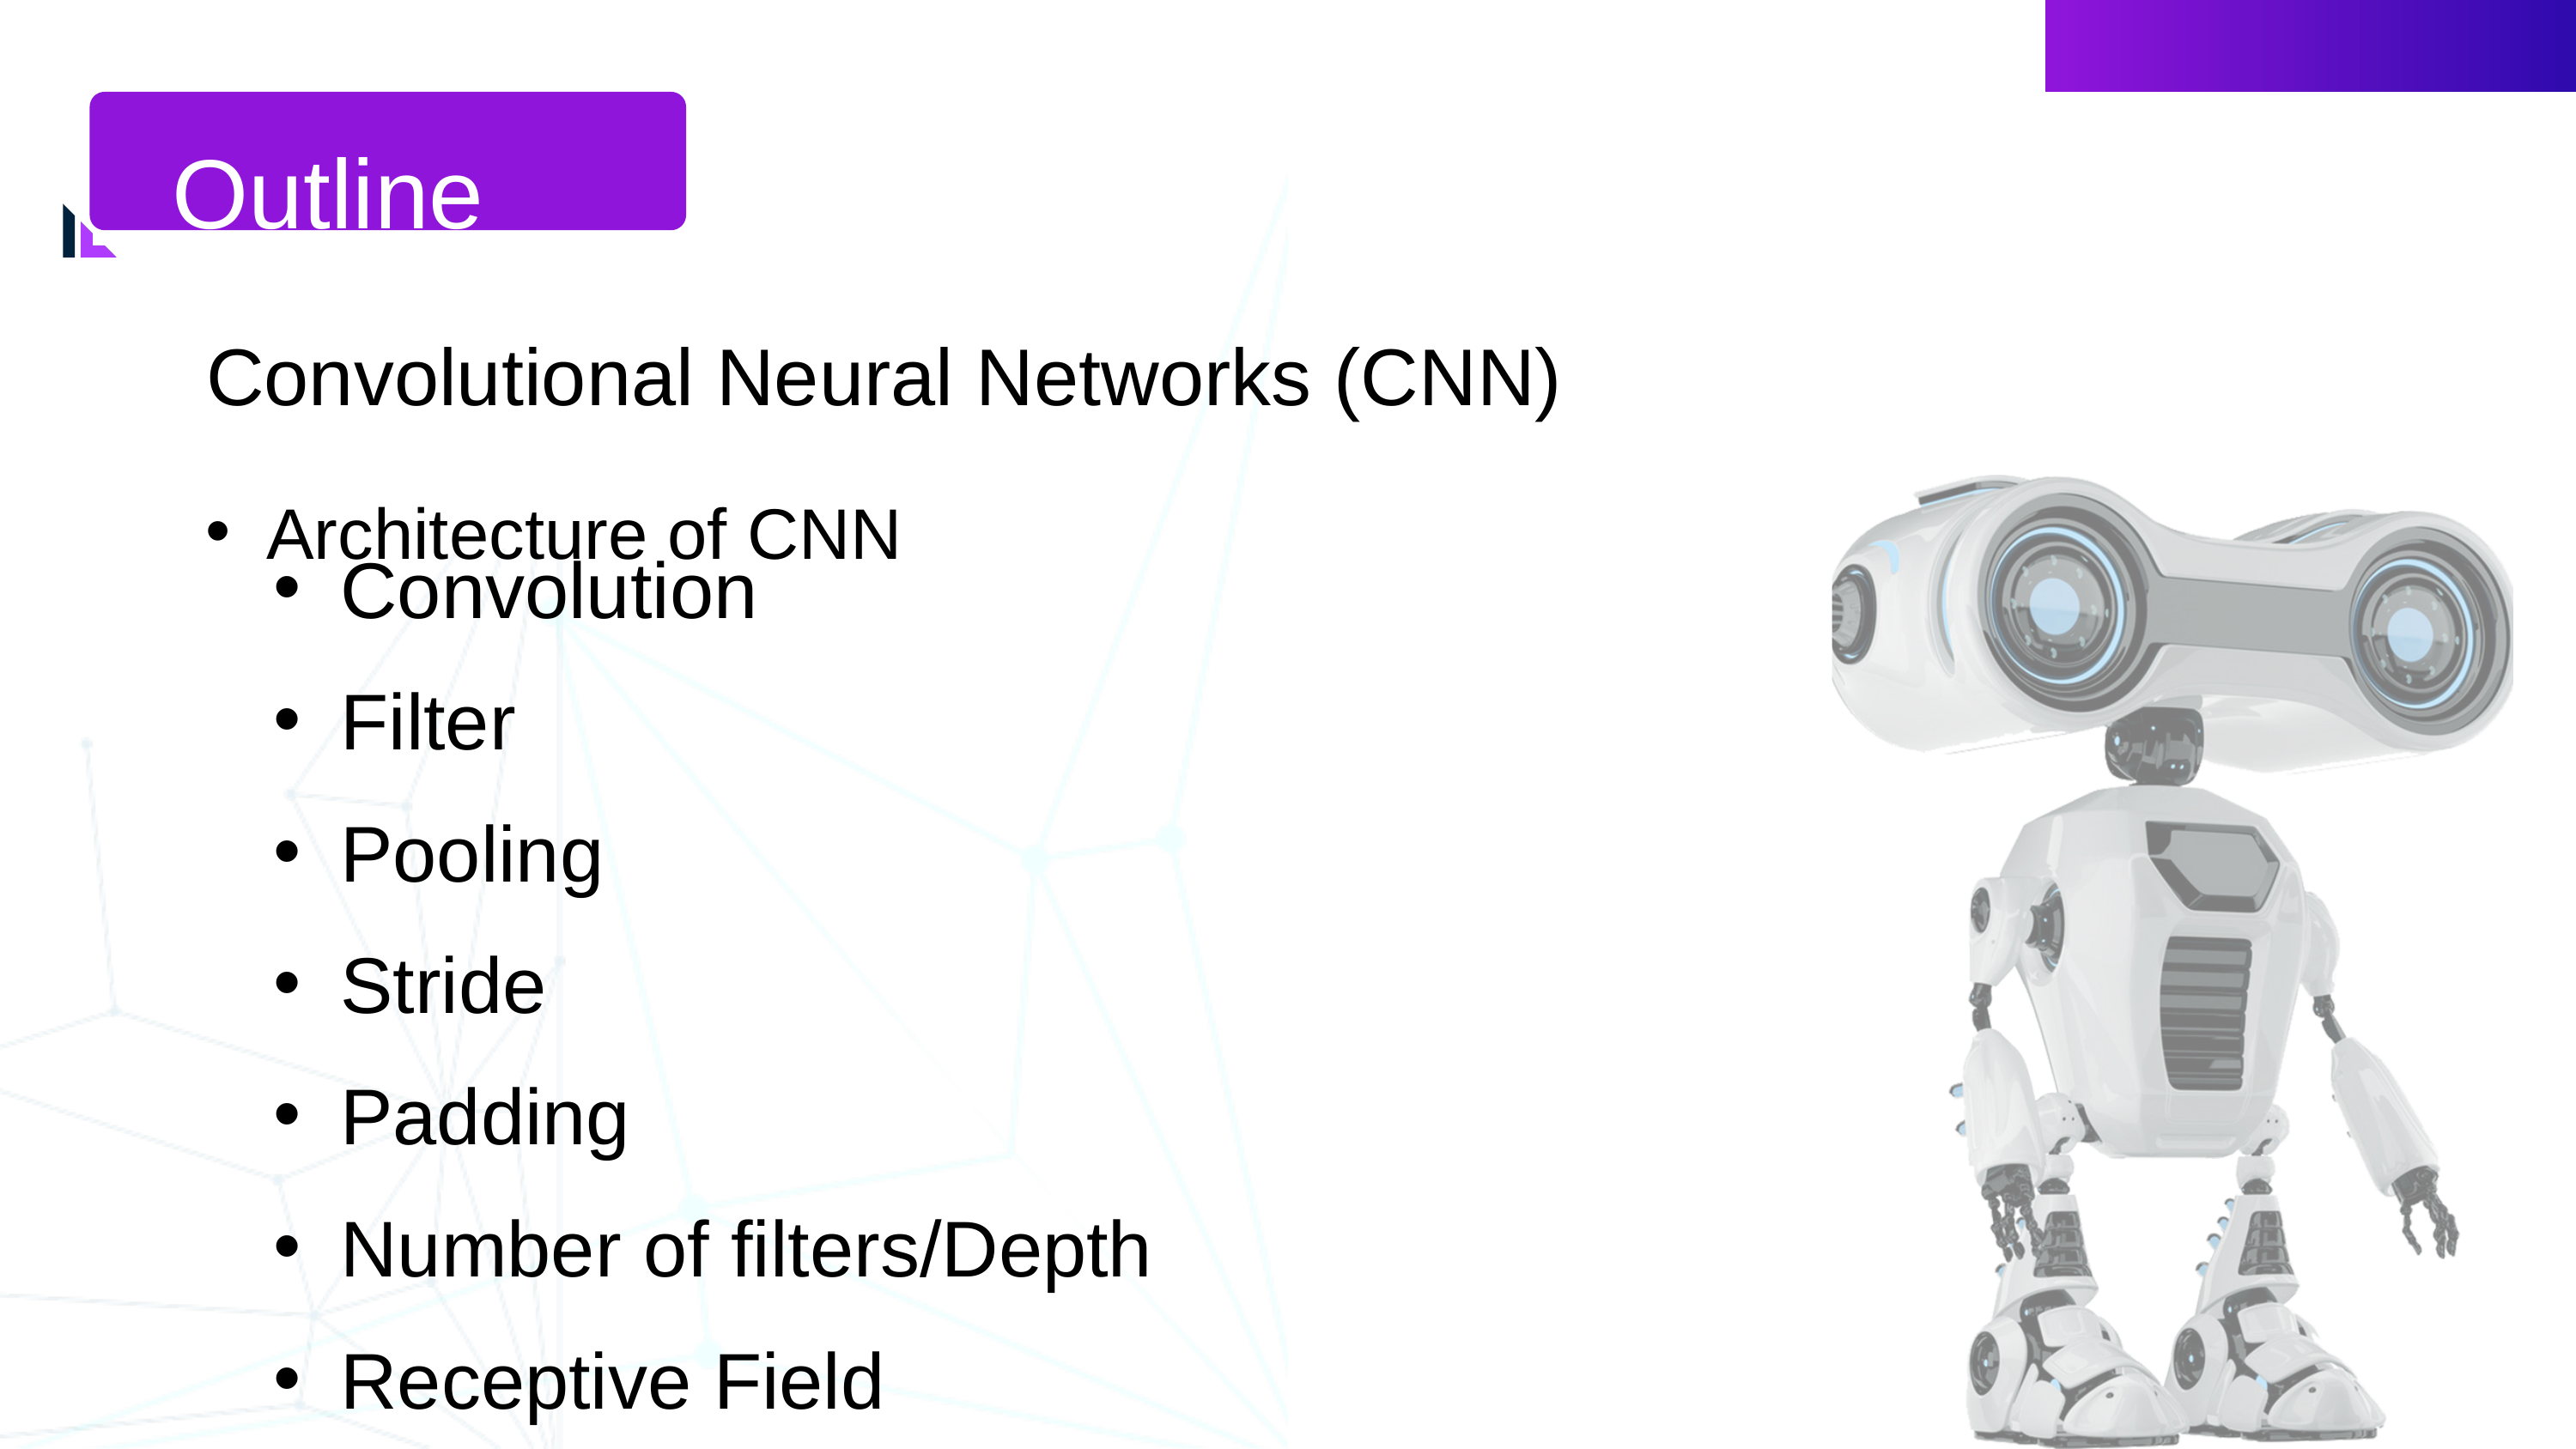

Outline

Convolutional Neural Networks (CNN)
Architecture of CNN

Convolution
Filter
Pooling
Stride
Padding
Number of filters/Depth
Receptive Field